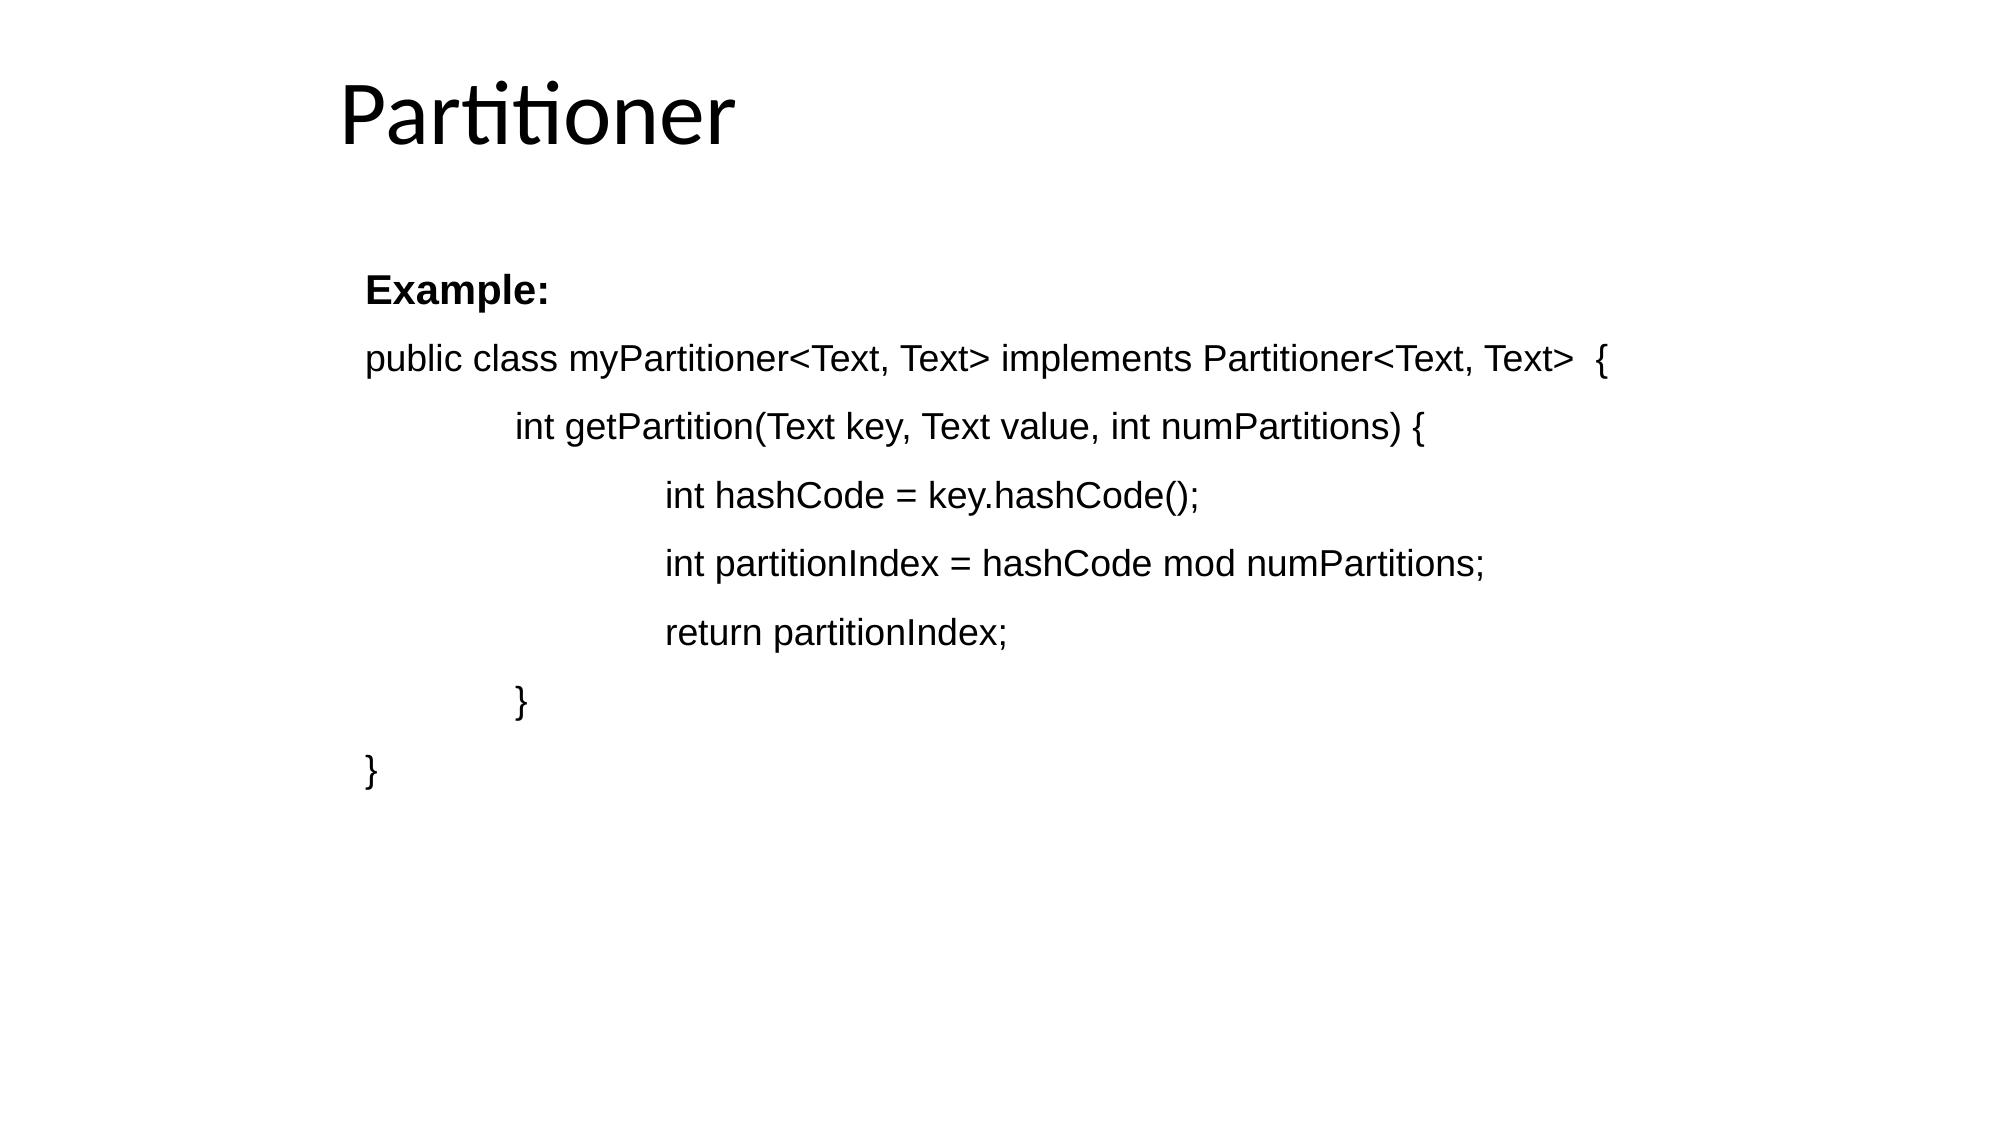

# Partitioner
Example:
public class myPartitioner<Text, Text> implements Partitioner<Text, Text>  {
	int getPartition(Text key, Text value, int numPartitions) {
		int hashCode = key.hashCode();
		int partitionIndex = hashCode mod numPartitions;
		return partitionIndex;
	}
}